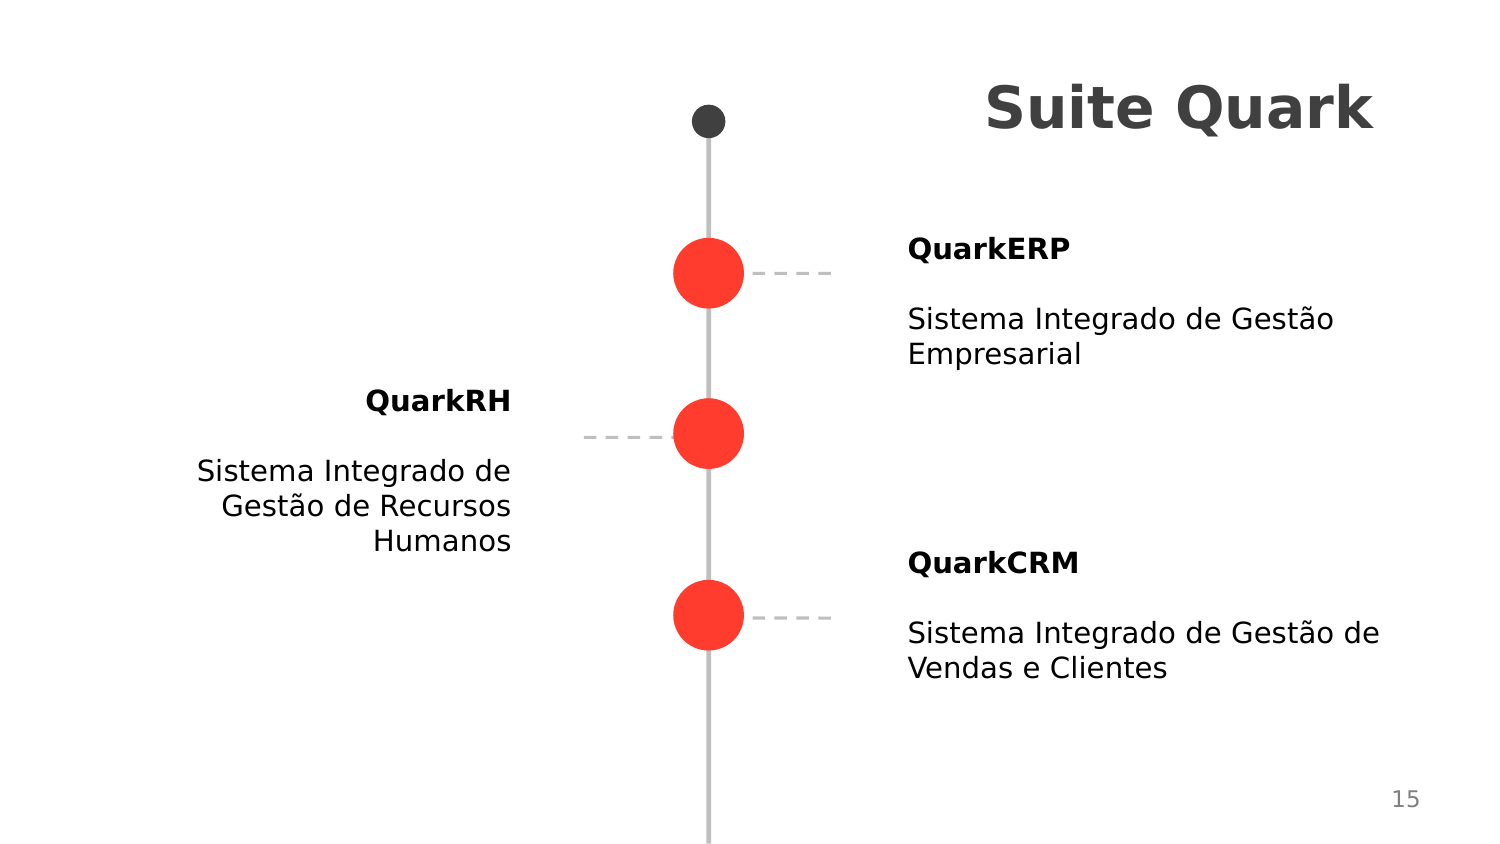

Suite Quark

QuarkERP

Sistema Integrado de Gestão Empresarial

QuarkRH

Sistema Integrado de Gestão de Recursos Humanos

QuarkCRM

Sistema Integrado de Gestão de Vendas e Clientes

15